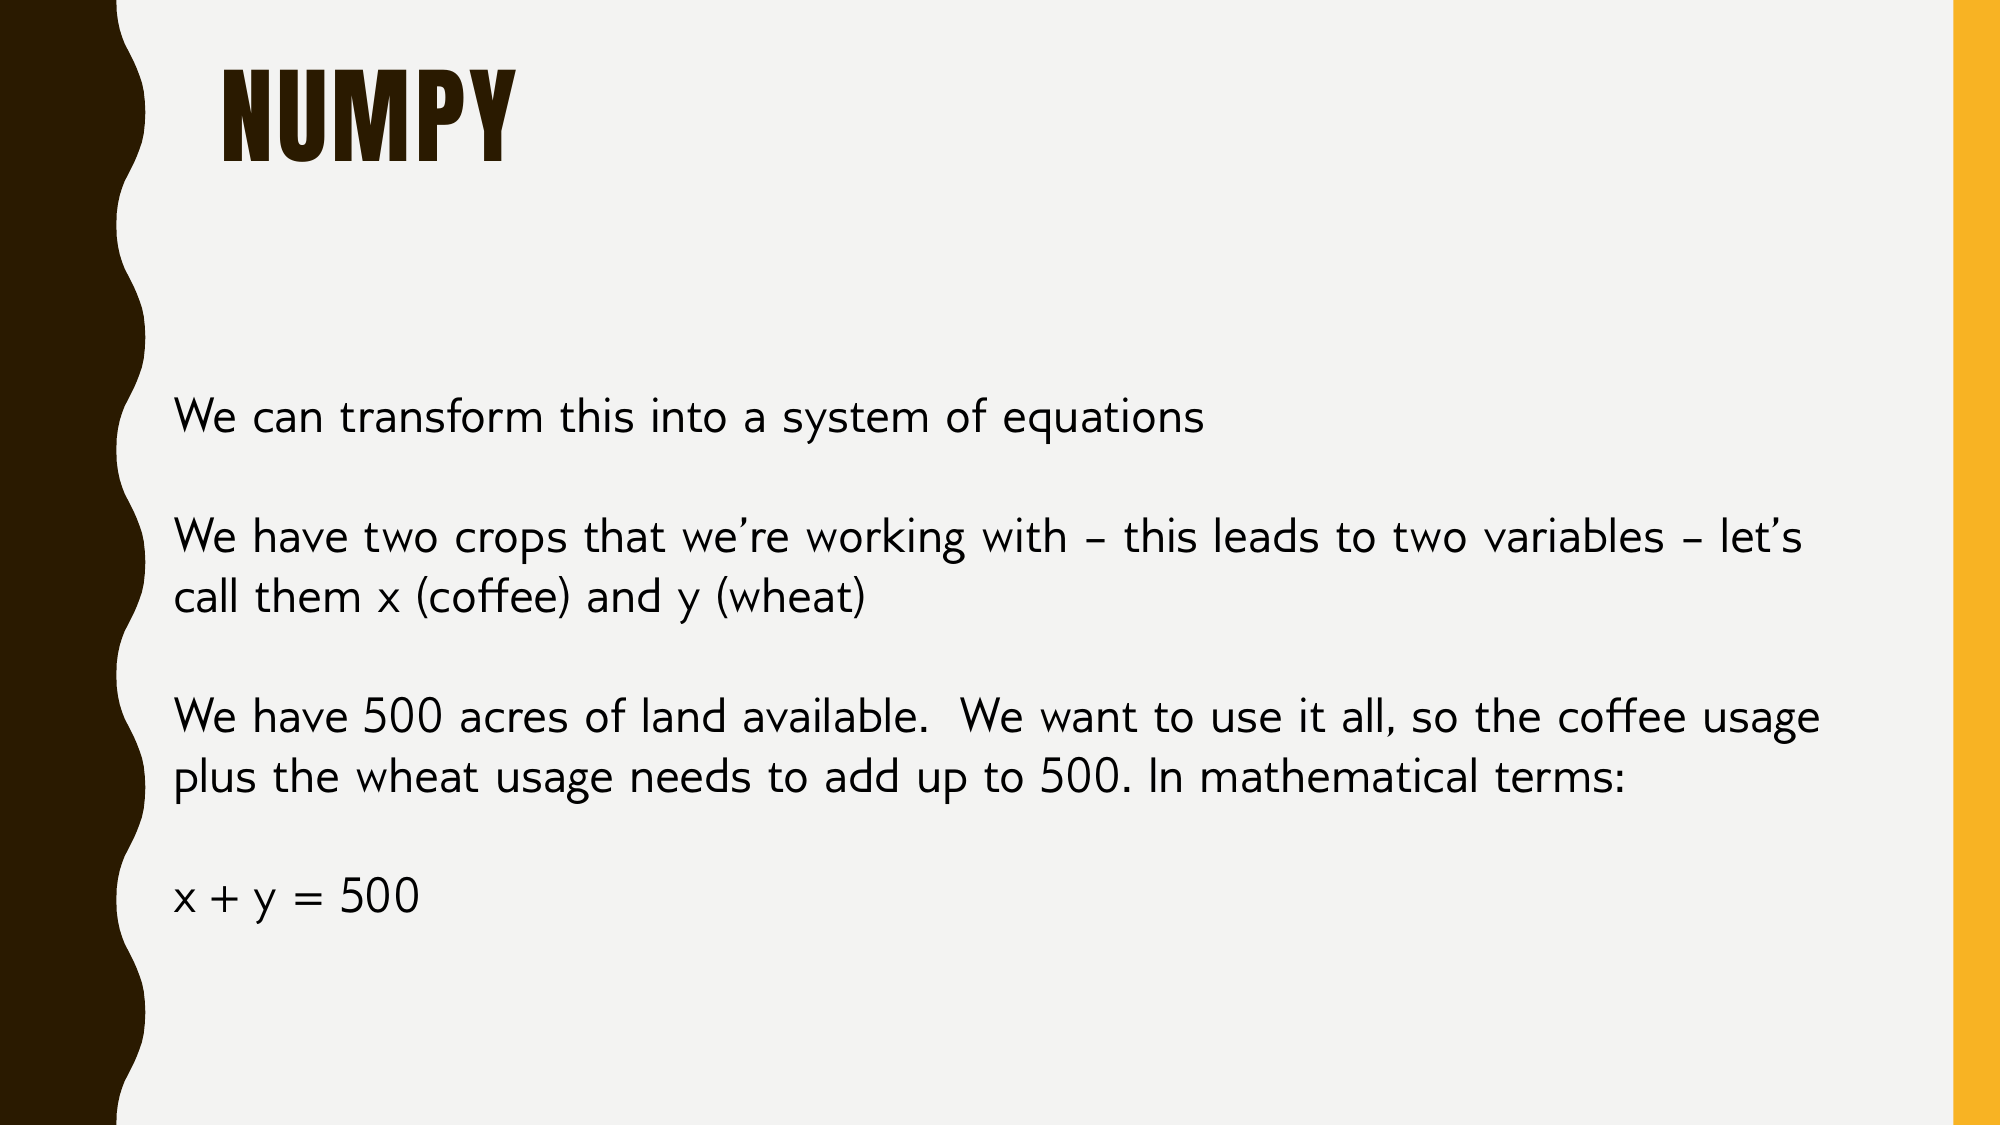

# Numpy
We can transform this into a system of equations

We have two crops that we’re working with – this leads to two variables – let’s call them x (coffee) and y (wheat)

We have 500 acres of land available.  We want to use it all, so the coffee usage plus the wheat usage needs to add up to 500. In mathematical terms:

x + y = 500